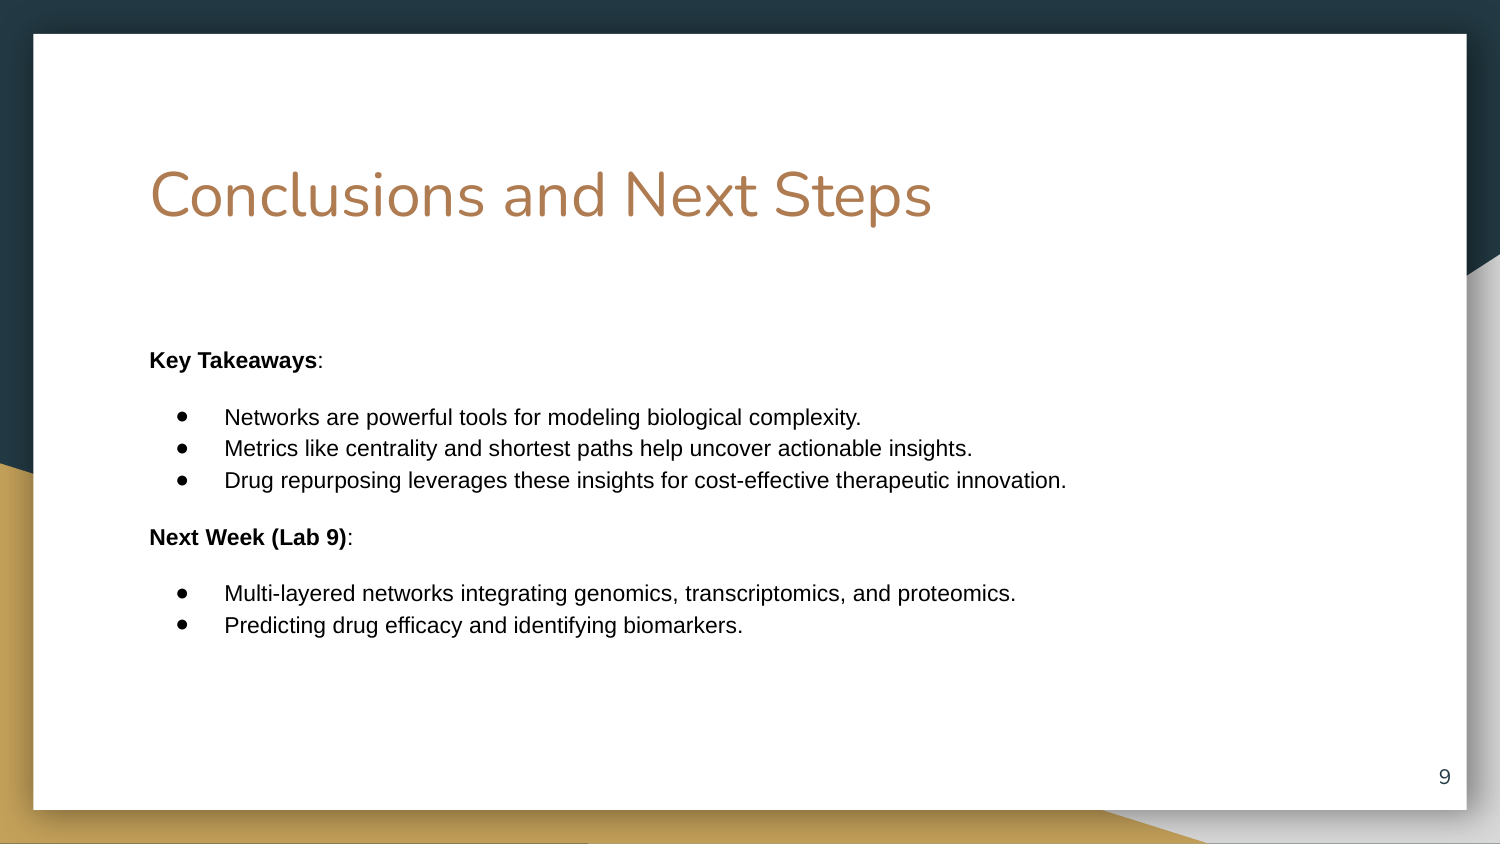

# Conclusions and Next Steps
Key Takeaways:
Networks are powerful tools for modeling biological complexity.
Metrics like centrality and shortest paths help uncover actionable insights.
Drug repurposing leverages these insights for cost-effective therapeutic innovation.
Next Week (Lab 9):
Multi-layered networks integrating genomics, transcriptomics, and proteomics.
Predicting drug efficacy and identifying biomarkers.

9